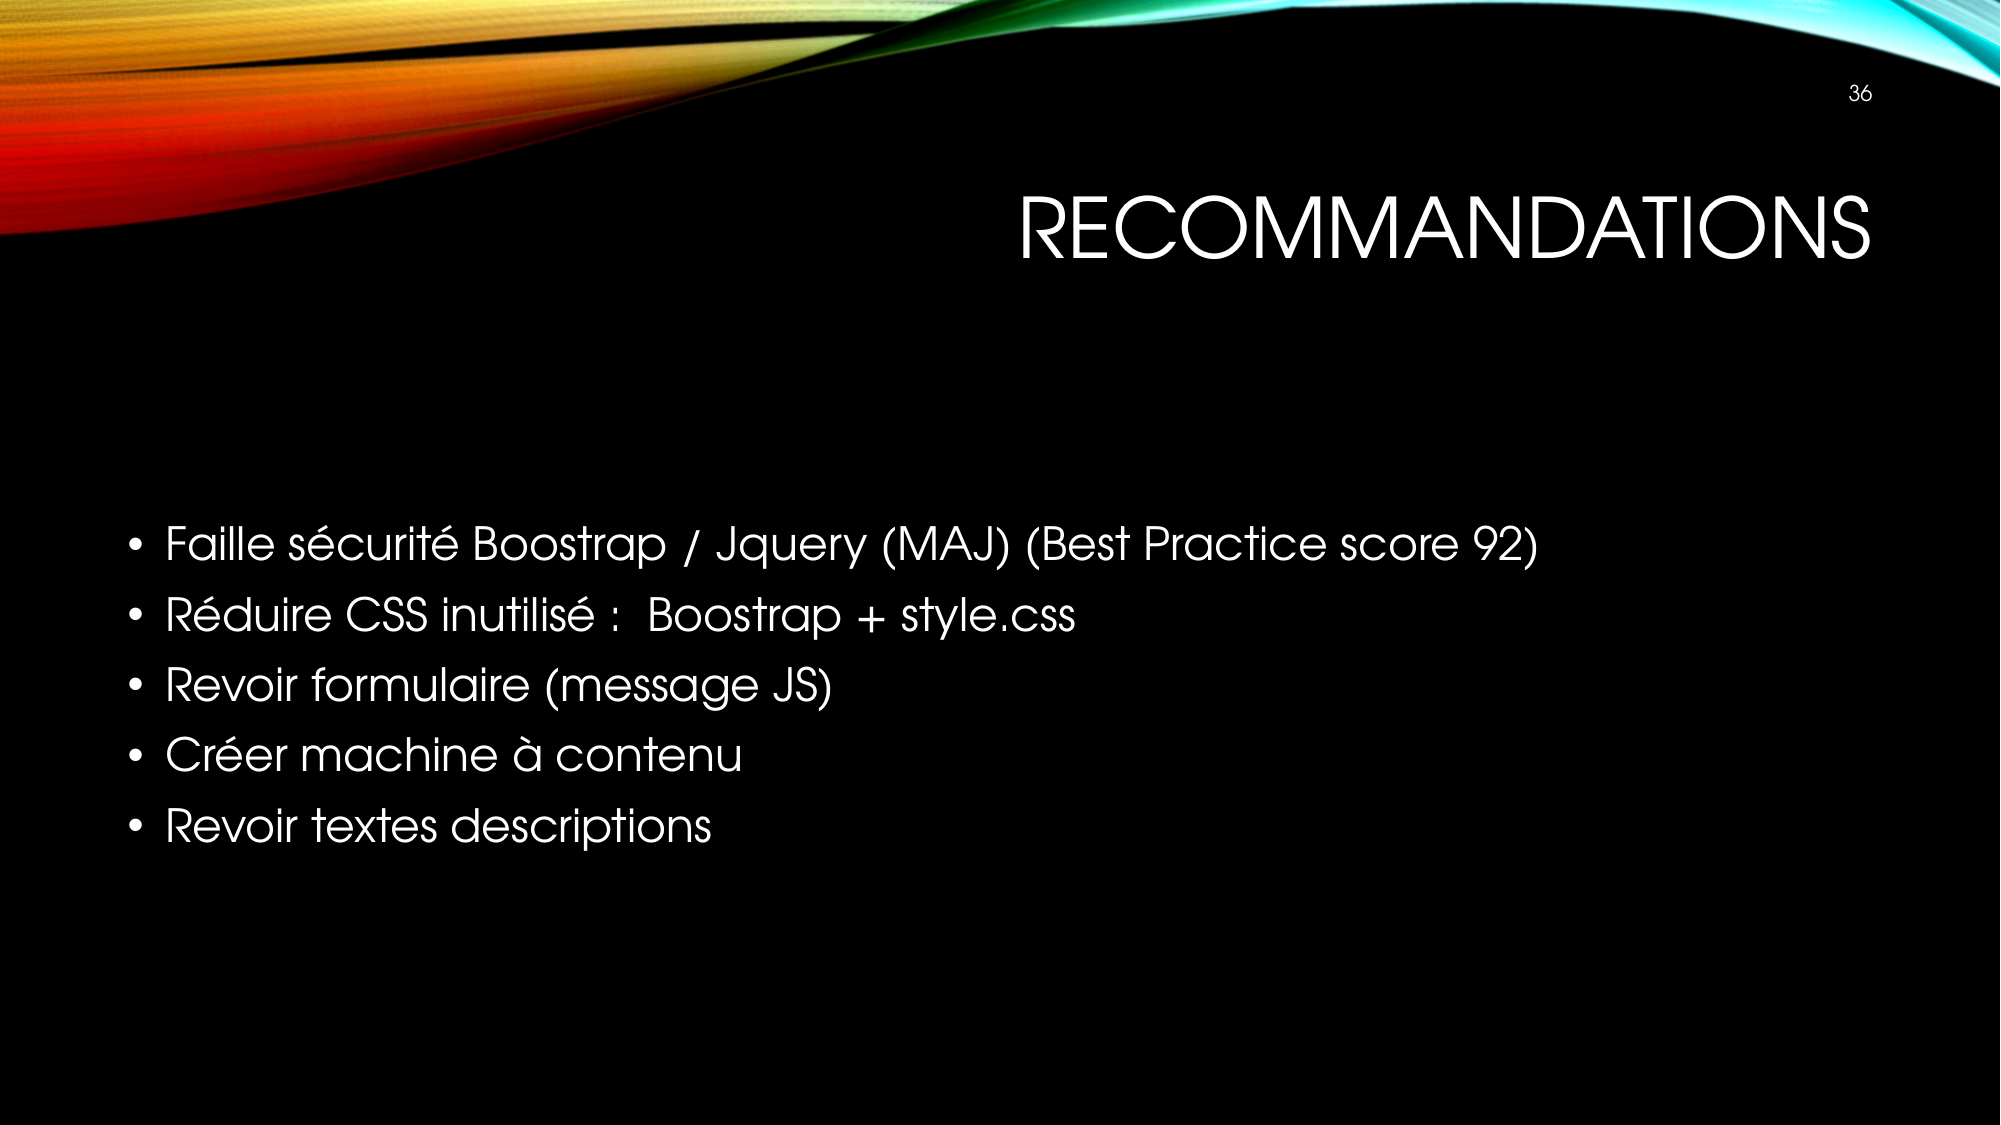

36
# Recommandations
Faille sécurité Boostrap / Jquery (MAJ) (Best Practice score 92)
Réduire CSS inutilisé :  Boostrap + style.css
Revoir formulaire (message JS)
Créer machine à contenu
Revoir textes descriptions